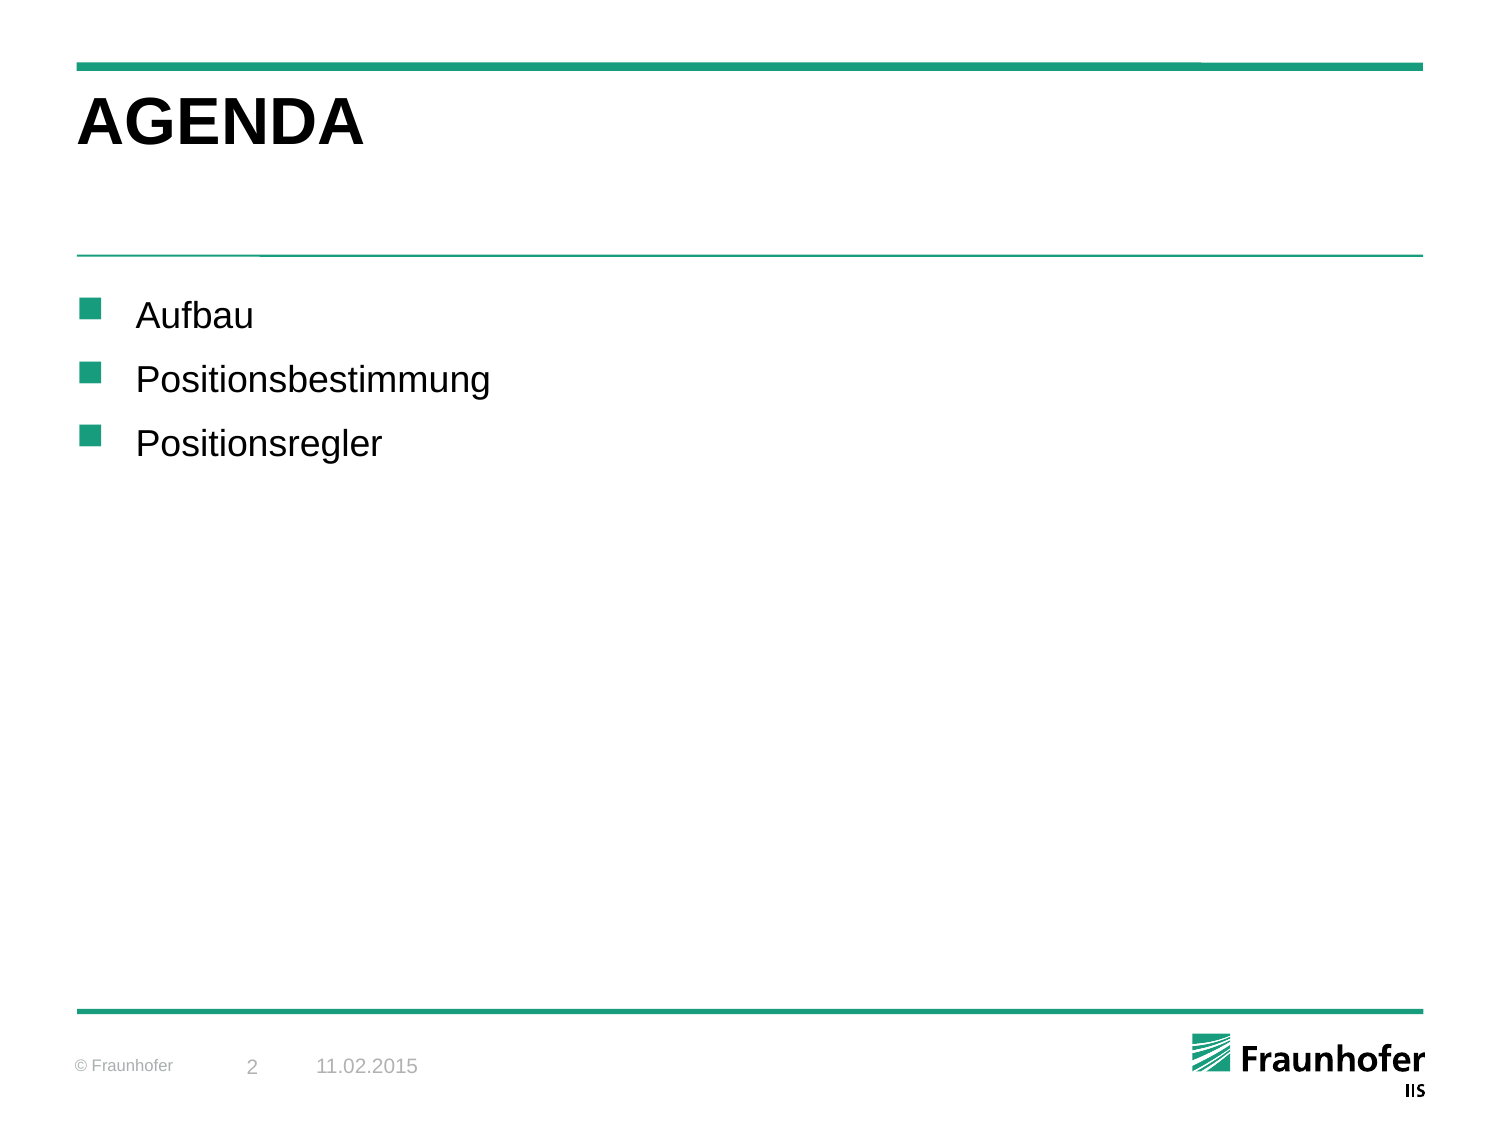

# Agenda
Aufbau
Positionsbestimmung
Positionsregler

11.02.2015
2